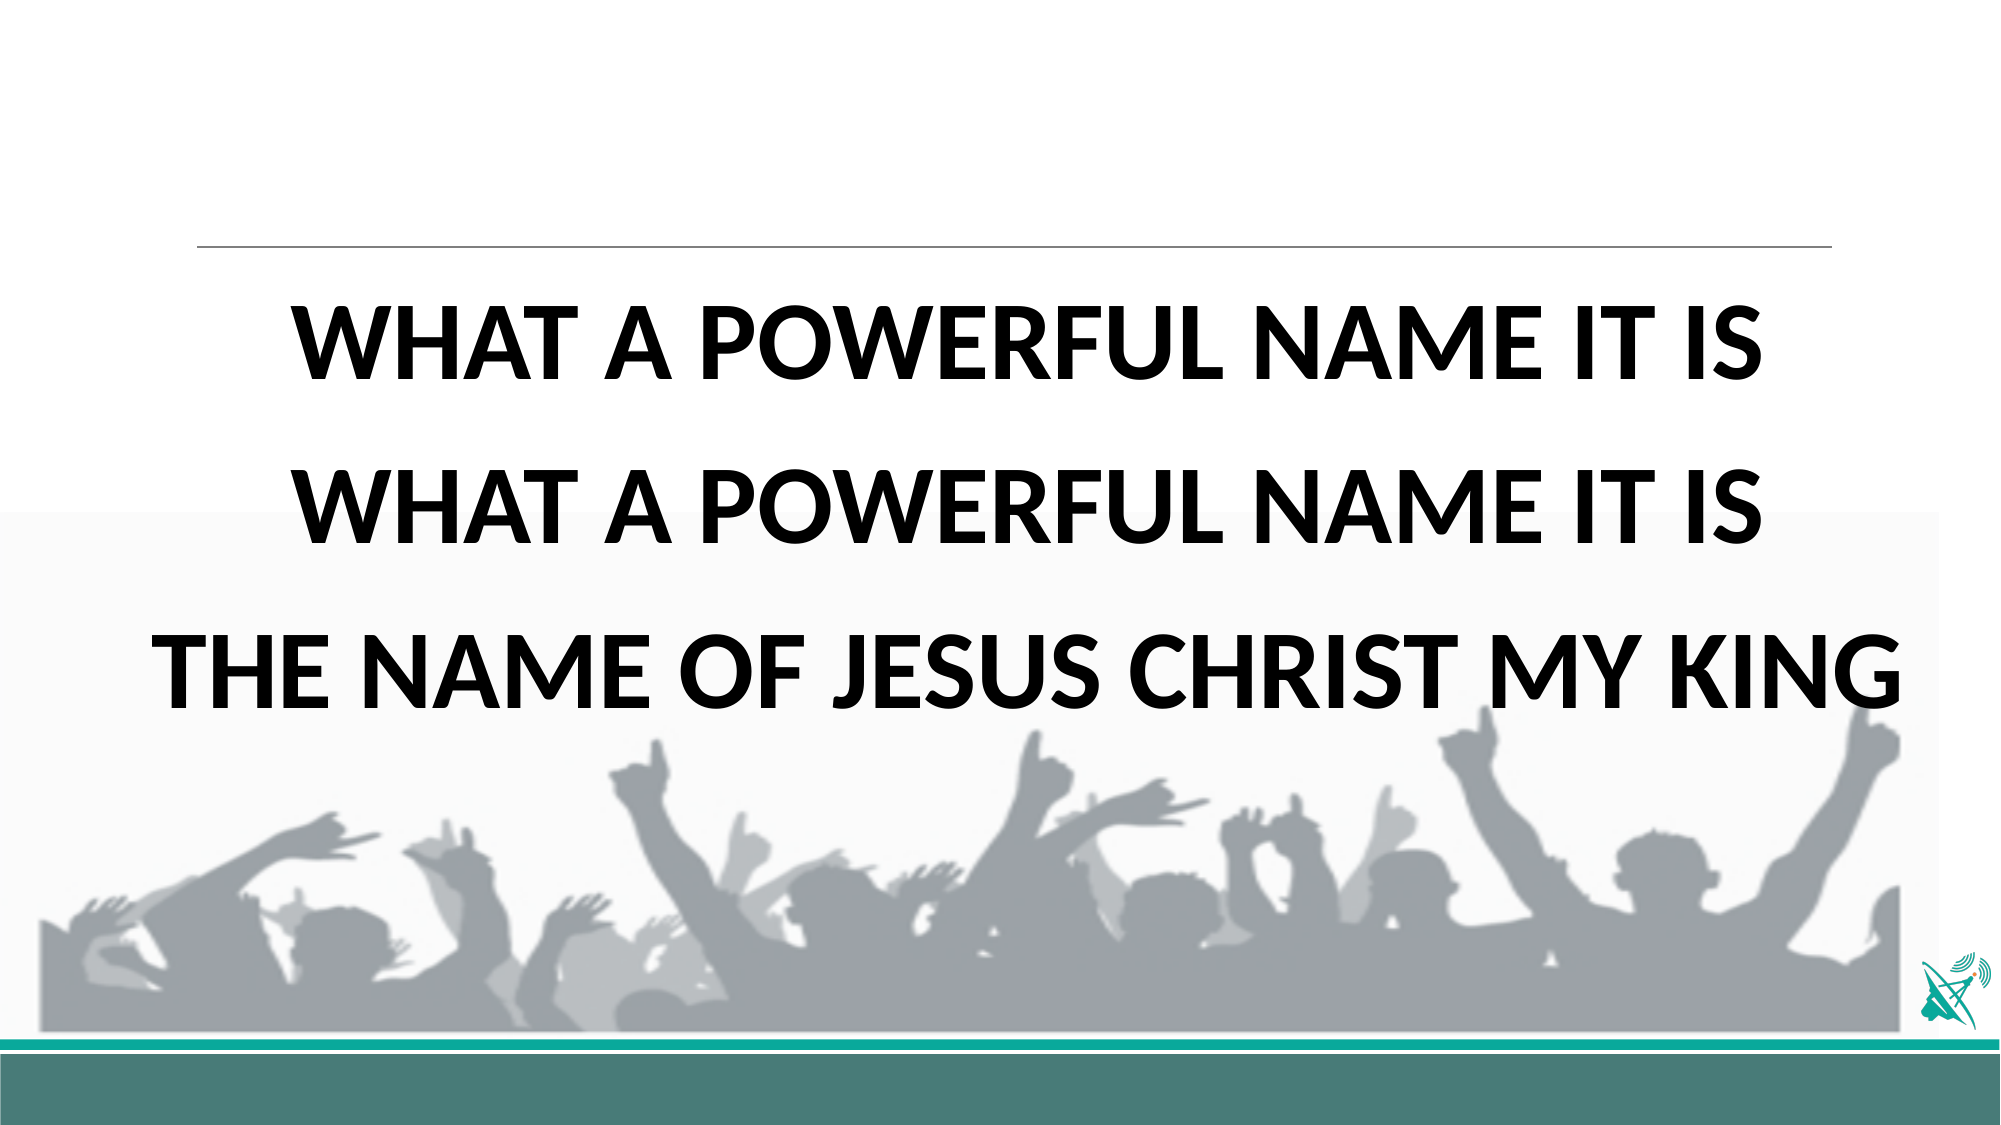

WHAT A POWERFUL NAME IT IS
WHAT A POWERFUL NAME IT IS
THE NAME OF JESUS CHRIST MY KING